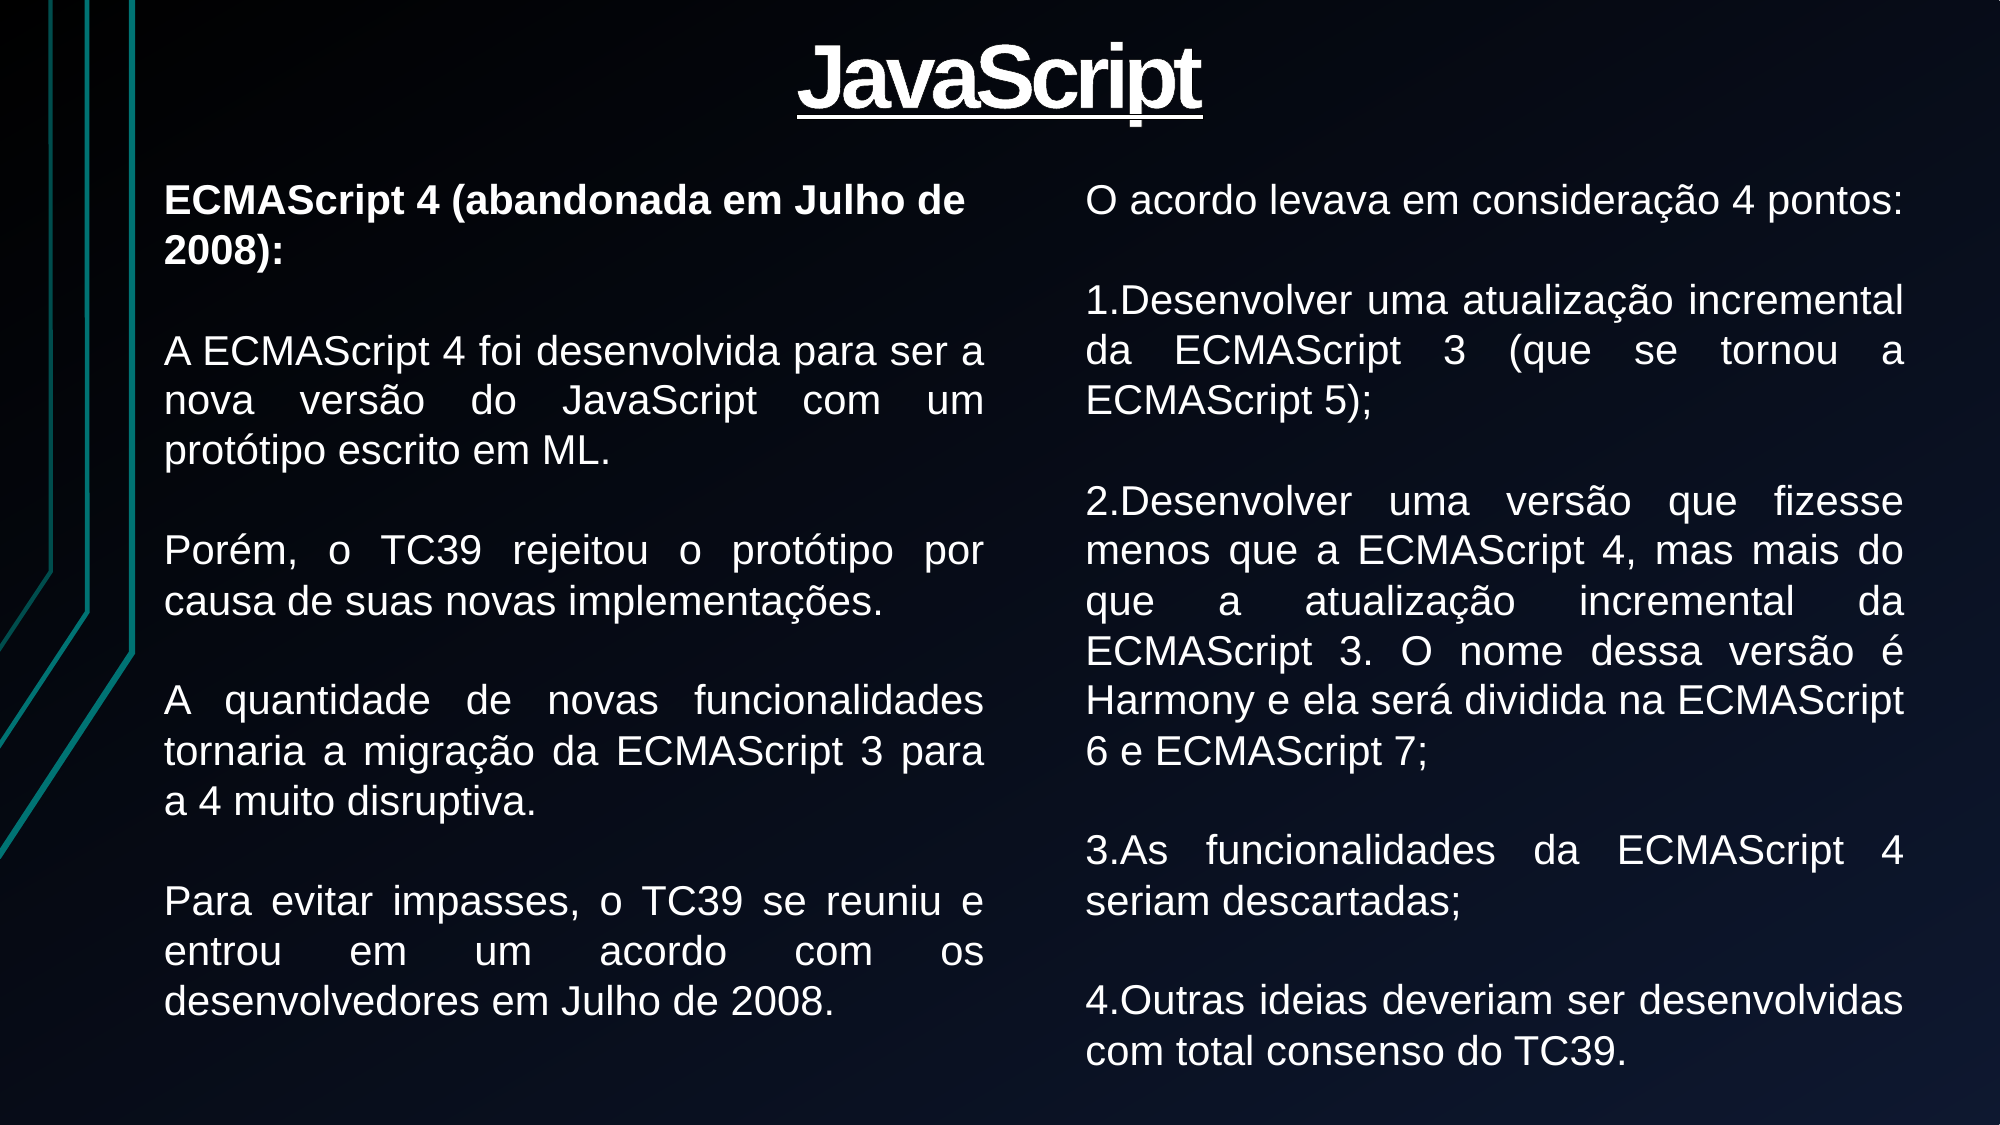

JavaScript
ECMAScript 4 (abandonada em Julho de 2008):
A ECMAScript 4 foi desenvolvida para ser a nova versão do JavaScript com um protótipo escrito em ML.

Porém, o TC39 rejeitou o protótipo por causa de suas novas implementações.

A quantidade de novas funcionalidades tornaria a migração da ECMAScript 3 para a 4 muito disruptiva.

Para evitar impasses, o TC39 se reuniu e entrou em um acordo com os desenvolvedores em Julho de 2008.
O acordo levava em consideração 4 pontos:
Desenvolver uma atualização incremental da ECMAScript 3 (que se tornou a ECMAScript 5);

Desenvolver uma versão que fizesse menos que a ECMAScript 4, mas mais do que a atualização incremental da ECMAScript 3. O nome dessa versão é Harmony e ela será dividida na ECMAScript 6 e ECMAScript 7;

As funcionalidades da ECMAScript 4 seriam descartadas;

Outras ideias deveriam ser desenvolvidas com total consenso do TC39.